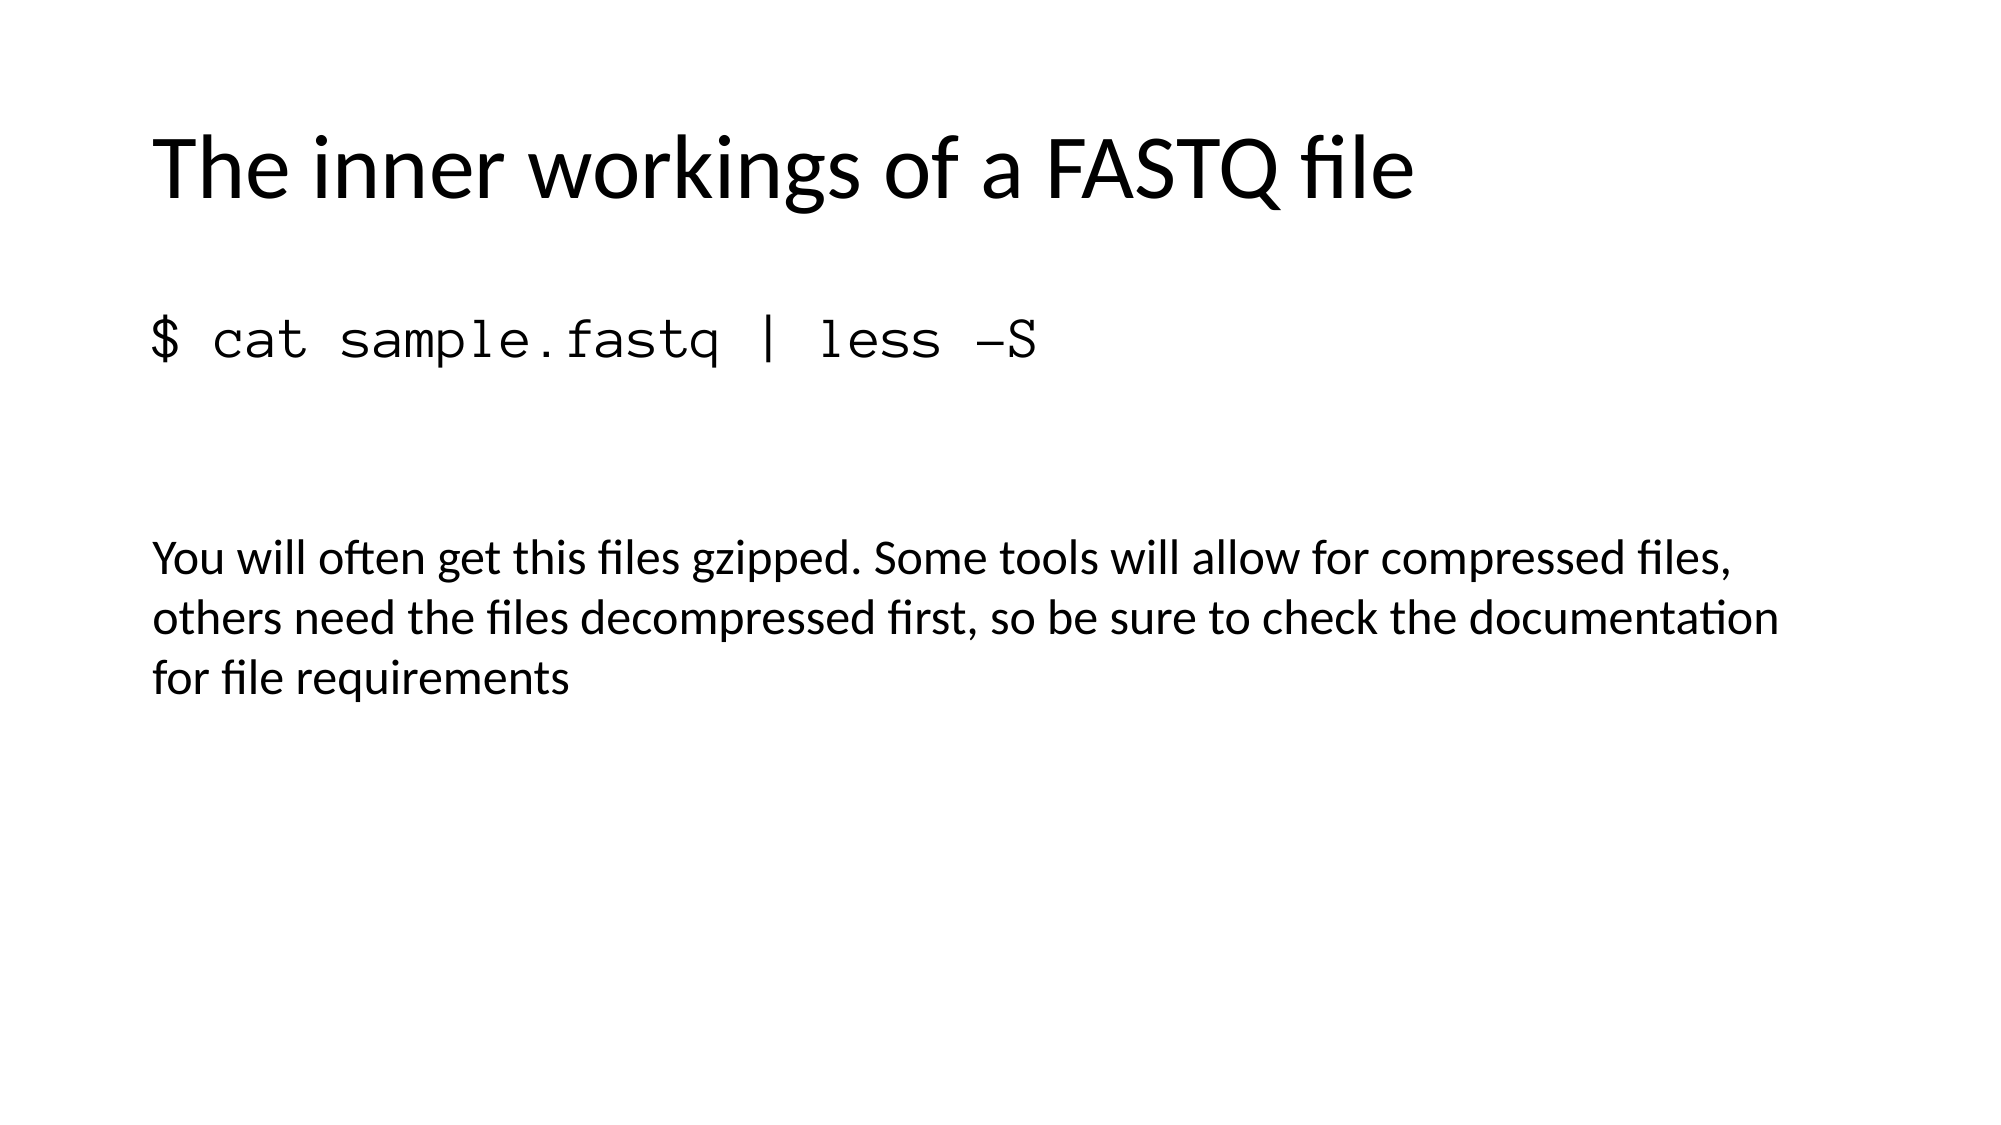

# The inner workings of a FASTQ file
$ cat sample.fastq | less -S
You will often get this files gzipped. Some tools will allow for compressed files, others need the files decompressed first, so be sure to check the documentation for file requirements